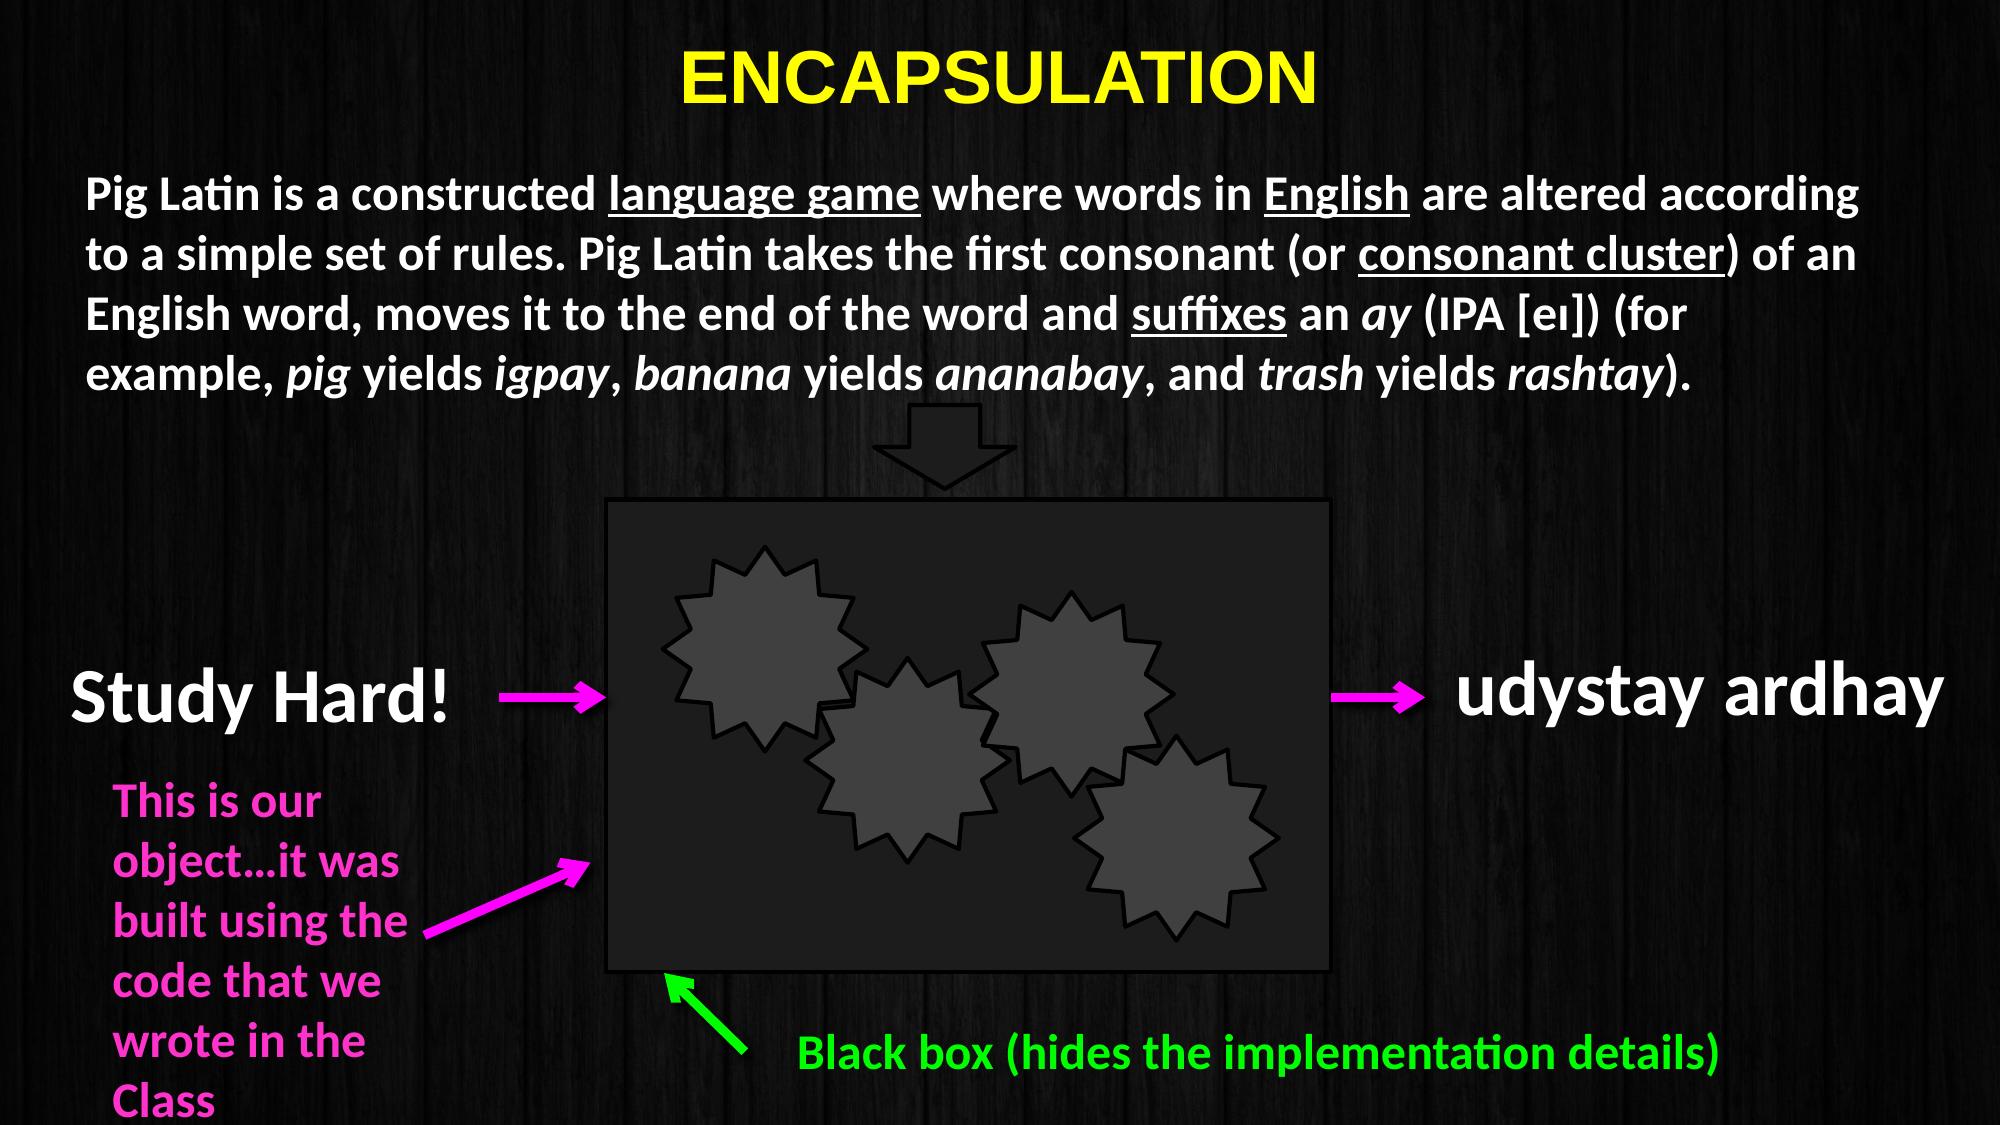

# Encapsulation
Pig Latin is a constructed language game where words in English are altered according to a simple set of rules. Pig Latin takes the first consonant (or consonant cluster) of an English word, moves it to the end of the word and suffixes an ay (IPA [eɪ]) (for example, pig yields igpay, banana yields ananabay, and trash yields rashtay).

udystay ardhay
Study Hard!

This is our object…it was built using the code that we wrote in the Class
Black box (hides the implementation details)